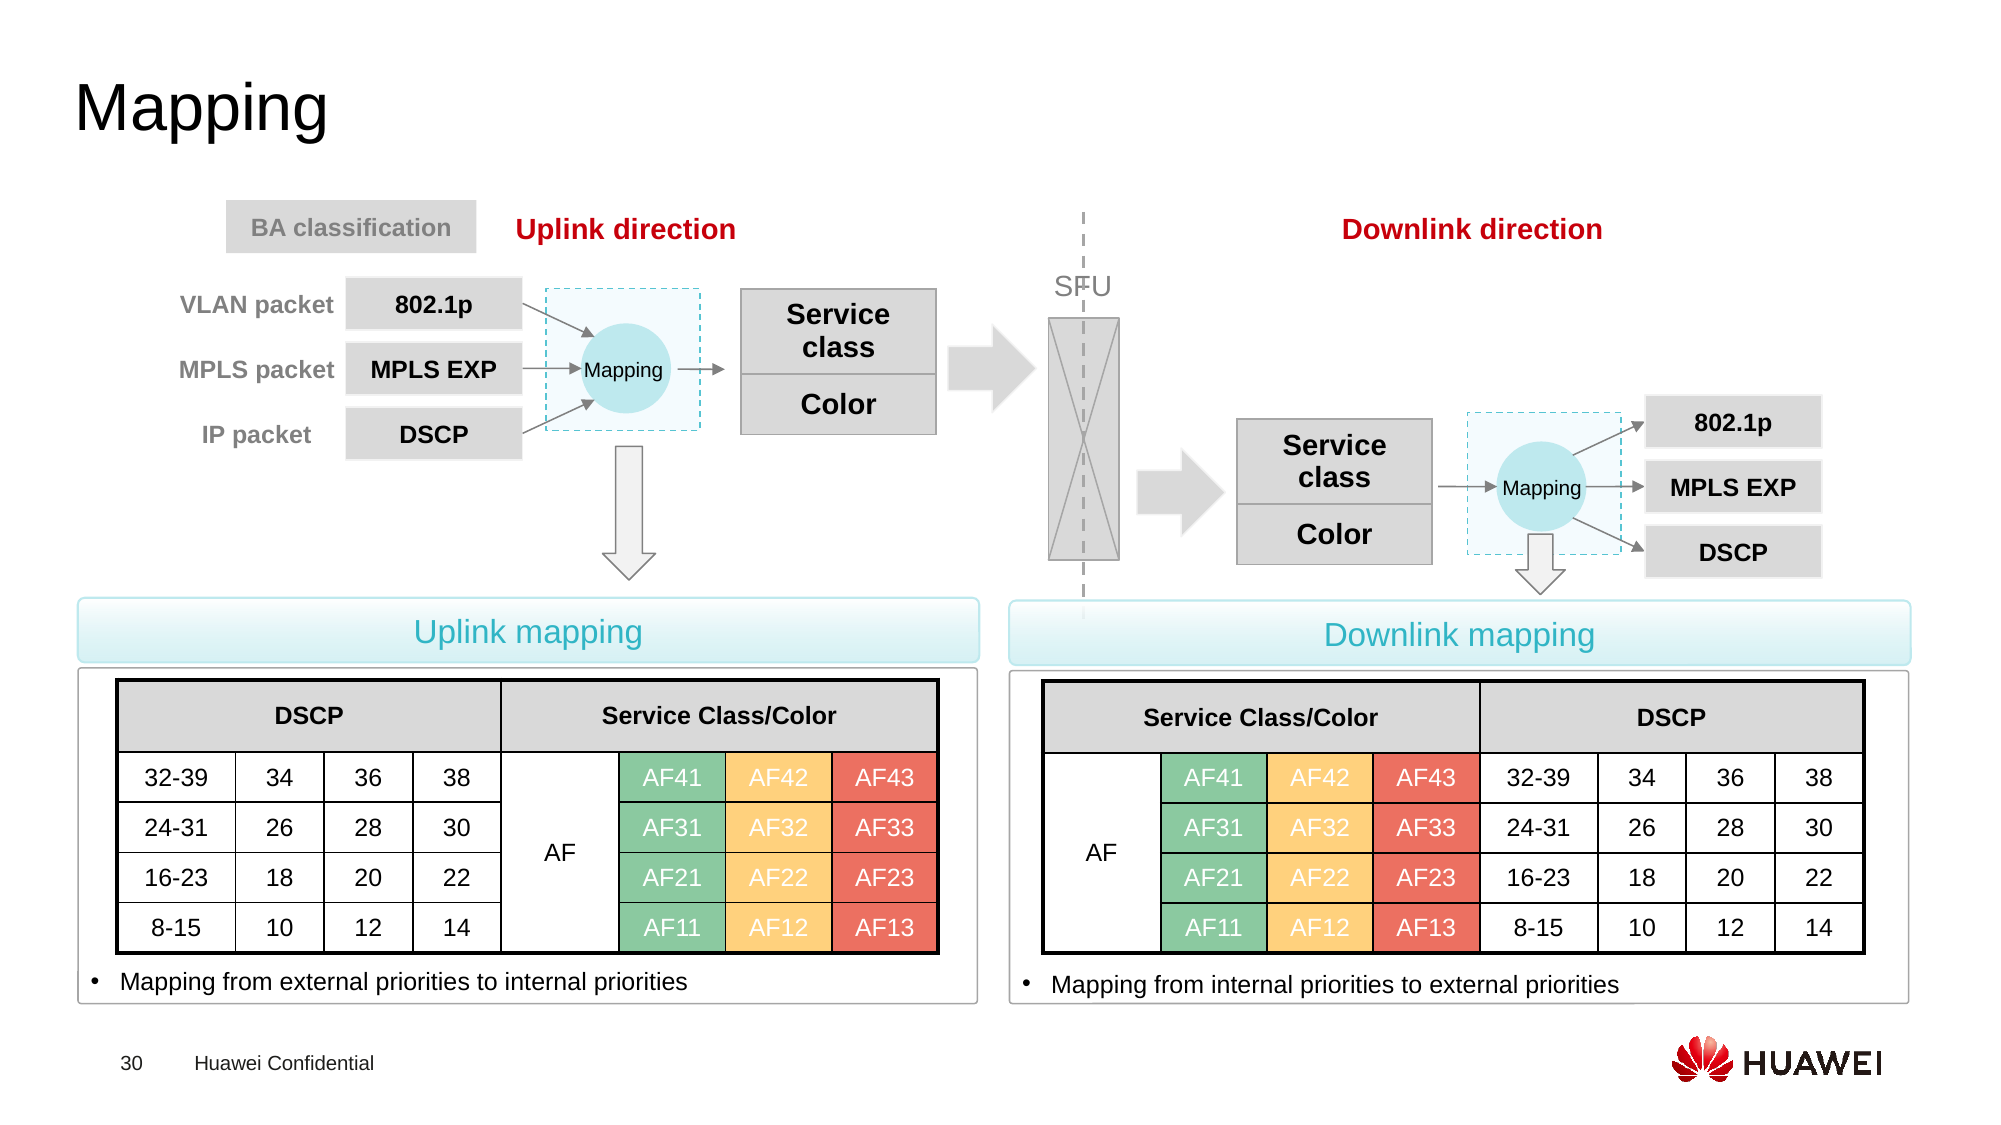

# Mapping
BA classification
Uplink direction
Downlink direction
SFU
VLAN packet
802.1p

| Service class |
| --- |
| Color |

MPLS packet
MPLS EXP
Mapping
802.1p
IP packet
DSCP

| Service class |
| --- |
| Color |

MPLS EXP
Mapping
DSCP

Uplink mapping
Downlink mapping

Mapping from external priorities to internal priorities

Mapping from internal priorities to external priorities
| DSCP |  |  |  | Service Class/Color |  |  |  |
| --- | --- | --- | --- | --- | --- | --- | --- |
| 32-39 | 34 | 36 | 38 | AF | AF41 | AF42 | AF43 |
| 24-31 | 26 | 28 | 30 |  | AF31 | AF32 | AF33 |
| 16-23 | 18 | 20 | 22 |  | AF21 | AF22 | AF23 |
| 8-15 | 10 | 12 | 14 |  | AF11 | AF12 | AF13 |
| Service Class/Color |  |  |  | DSCP |  |  |  |
| --- | --- | --- | --- | --- | --- | --- | --- |
| AF | AF41 | AF42 | AF43 | 32-39 | 34 | 36 | 38 |
|  | AF31 | AF32 | AF33 | 24-31 | 26 | 28 | 30 |
|  | AF21 | AF22 | AF23 | 16-23 | 18 | 20 | 22 |
|  | AF11 | AF12 | AF13 | 8-15 | 10 | 12 | 14 |